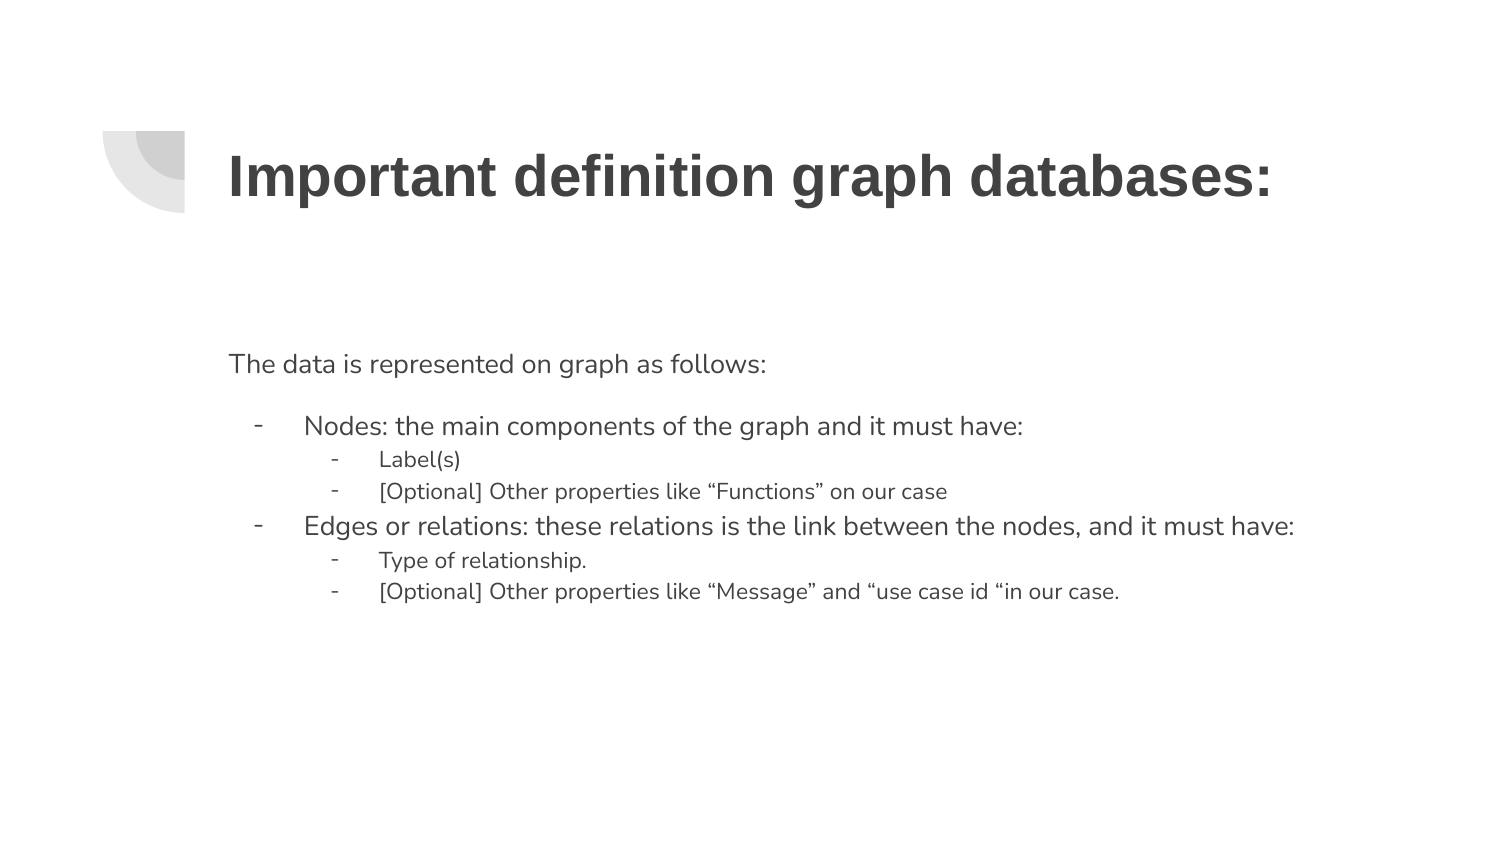

# Important definition graph databases:
The data is represented on graph as follows:
Nodes: the main components of the graph and it must have:
Label(s)
[Optional] Other properties like “Functions” on our case
Edges or relations: these relations is the link between the nodes, and it must have:
Type of relationship.
[Optional] Other properties like “Message” and “use case id “in our case.